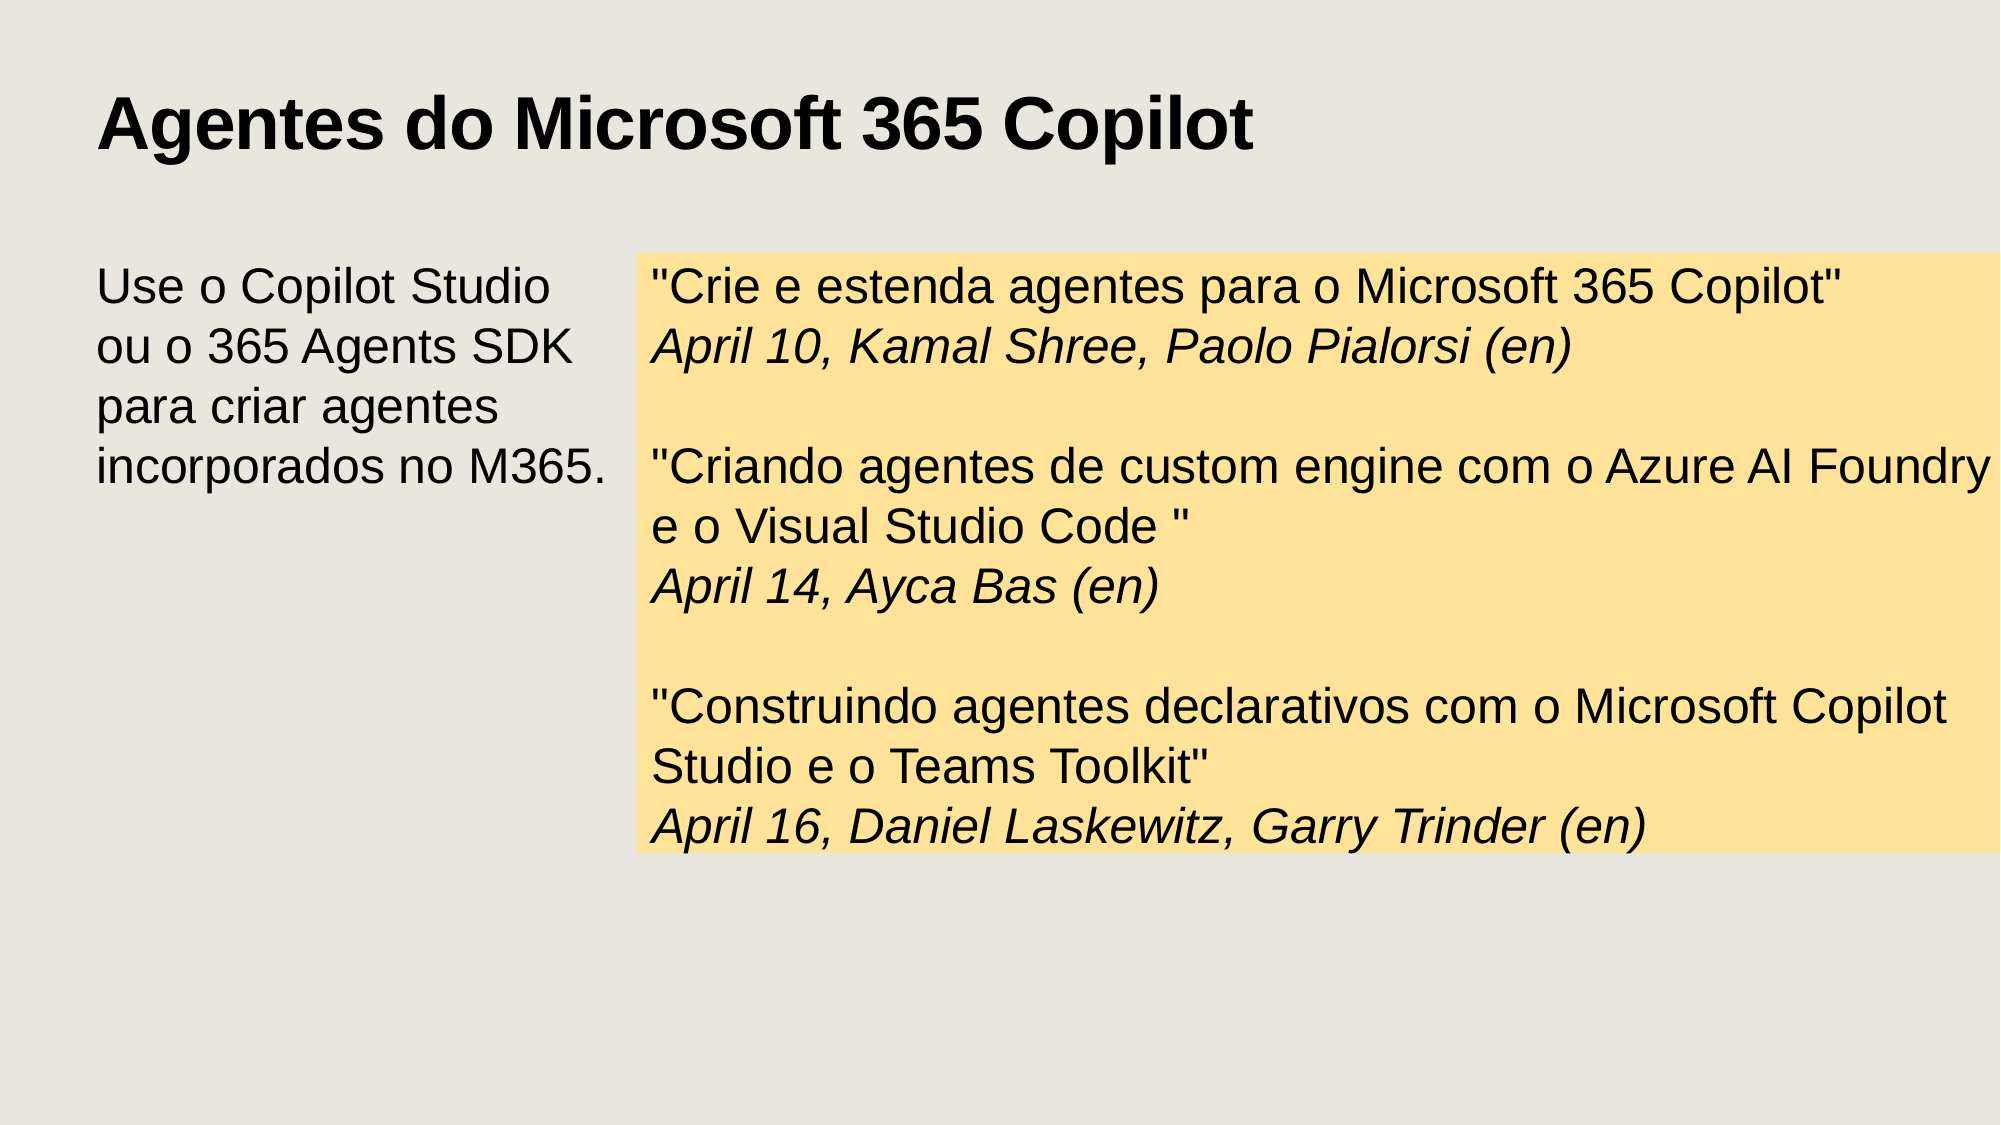

# Agentes do Microsoft 365 Copilot
Use o Copilot Studio
ou o 365 Agents SDK
para criar agentes incorporados no M365.
"Crie e estenda agentes para o Microsoft 365 Copilot"
April 10, Kamal Shree, Paolo Pialorsi (en)

"Criando agentes de custom engine com o Azure AI Foundry e o Visual Studio Code "
April 14, Ayca Bas (en)

"Construindo agentes declarativos com o Microsoft Copilot Studio e o Teams Toolkit"
April 16, Daniel Laskewitz, Garry Trinder (en)